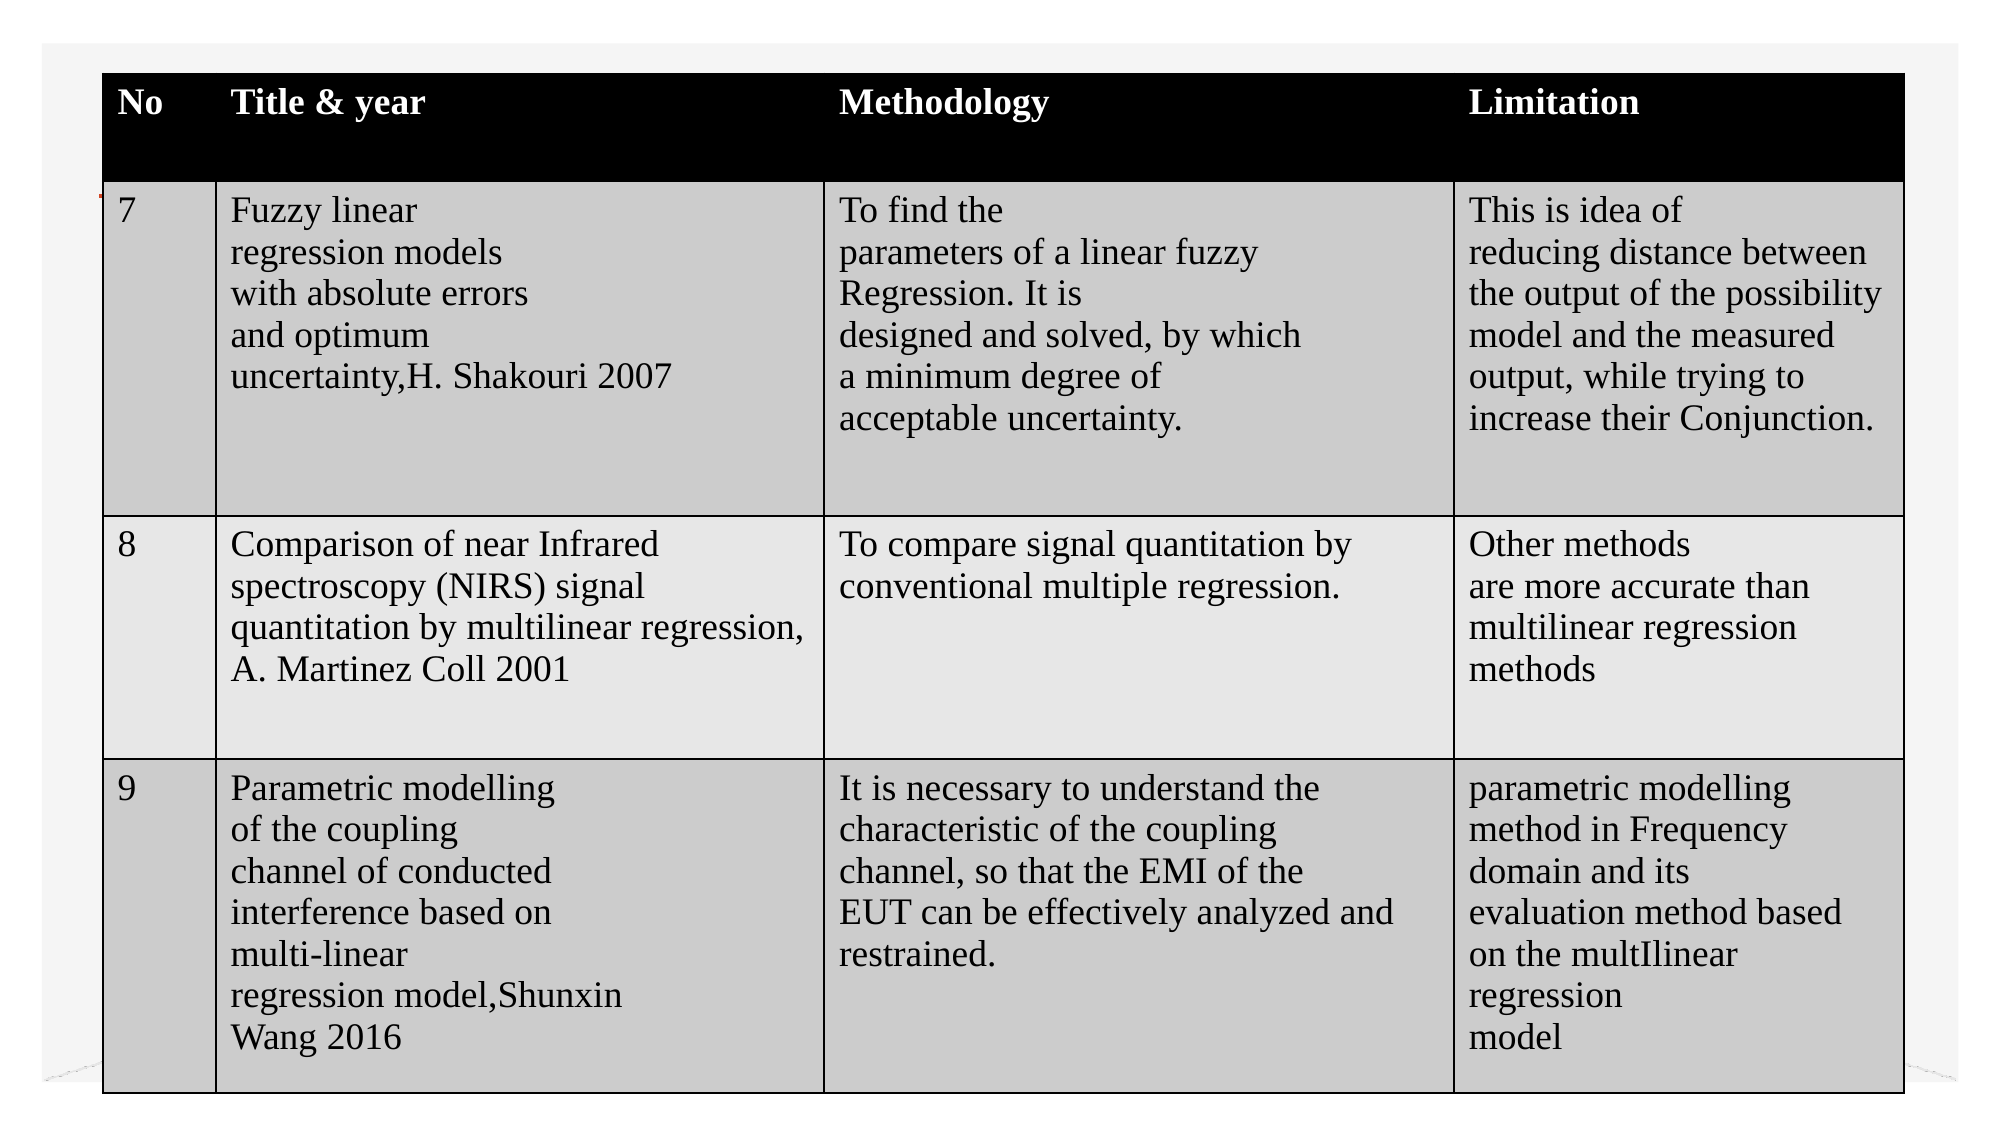

| No | Title & year | Methodology | Limitation |
| --- | --- | --- | --- |
| 7 | Fuzzy linear regression models with absolute errors and optimum uncertainty,H. Shakouri 2007 | To find the parameters of a linear fuzzy Regression. It is designed and solved, by which a minimum degree of acceptable uncertainty. | This is idea of reducing distance between the output of the possibility model and the measured output, while trying to increase their Conjunction. |
| 8 | Comparison of near Infrared spectroscopy (NIRS) signal quantitation by multilinear regression, A. Martinez Coll 2001 | To compare signal quantitation by conventional multiple regression. | Other methods are more accurate than multilinear regression methods |
| 9 | Parametric modelling of the coupling channel of conducted interference based on multi-linear regression model,Shunxin Wang 2016 | It is necessary to understand the characteristic of the coupling channel, so that the EMI of the EUT can be effectively analyzed and restrained. | parametric modelling method in Frequency domain and its evaluation method based on the multIlinear regression model |